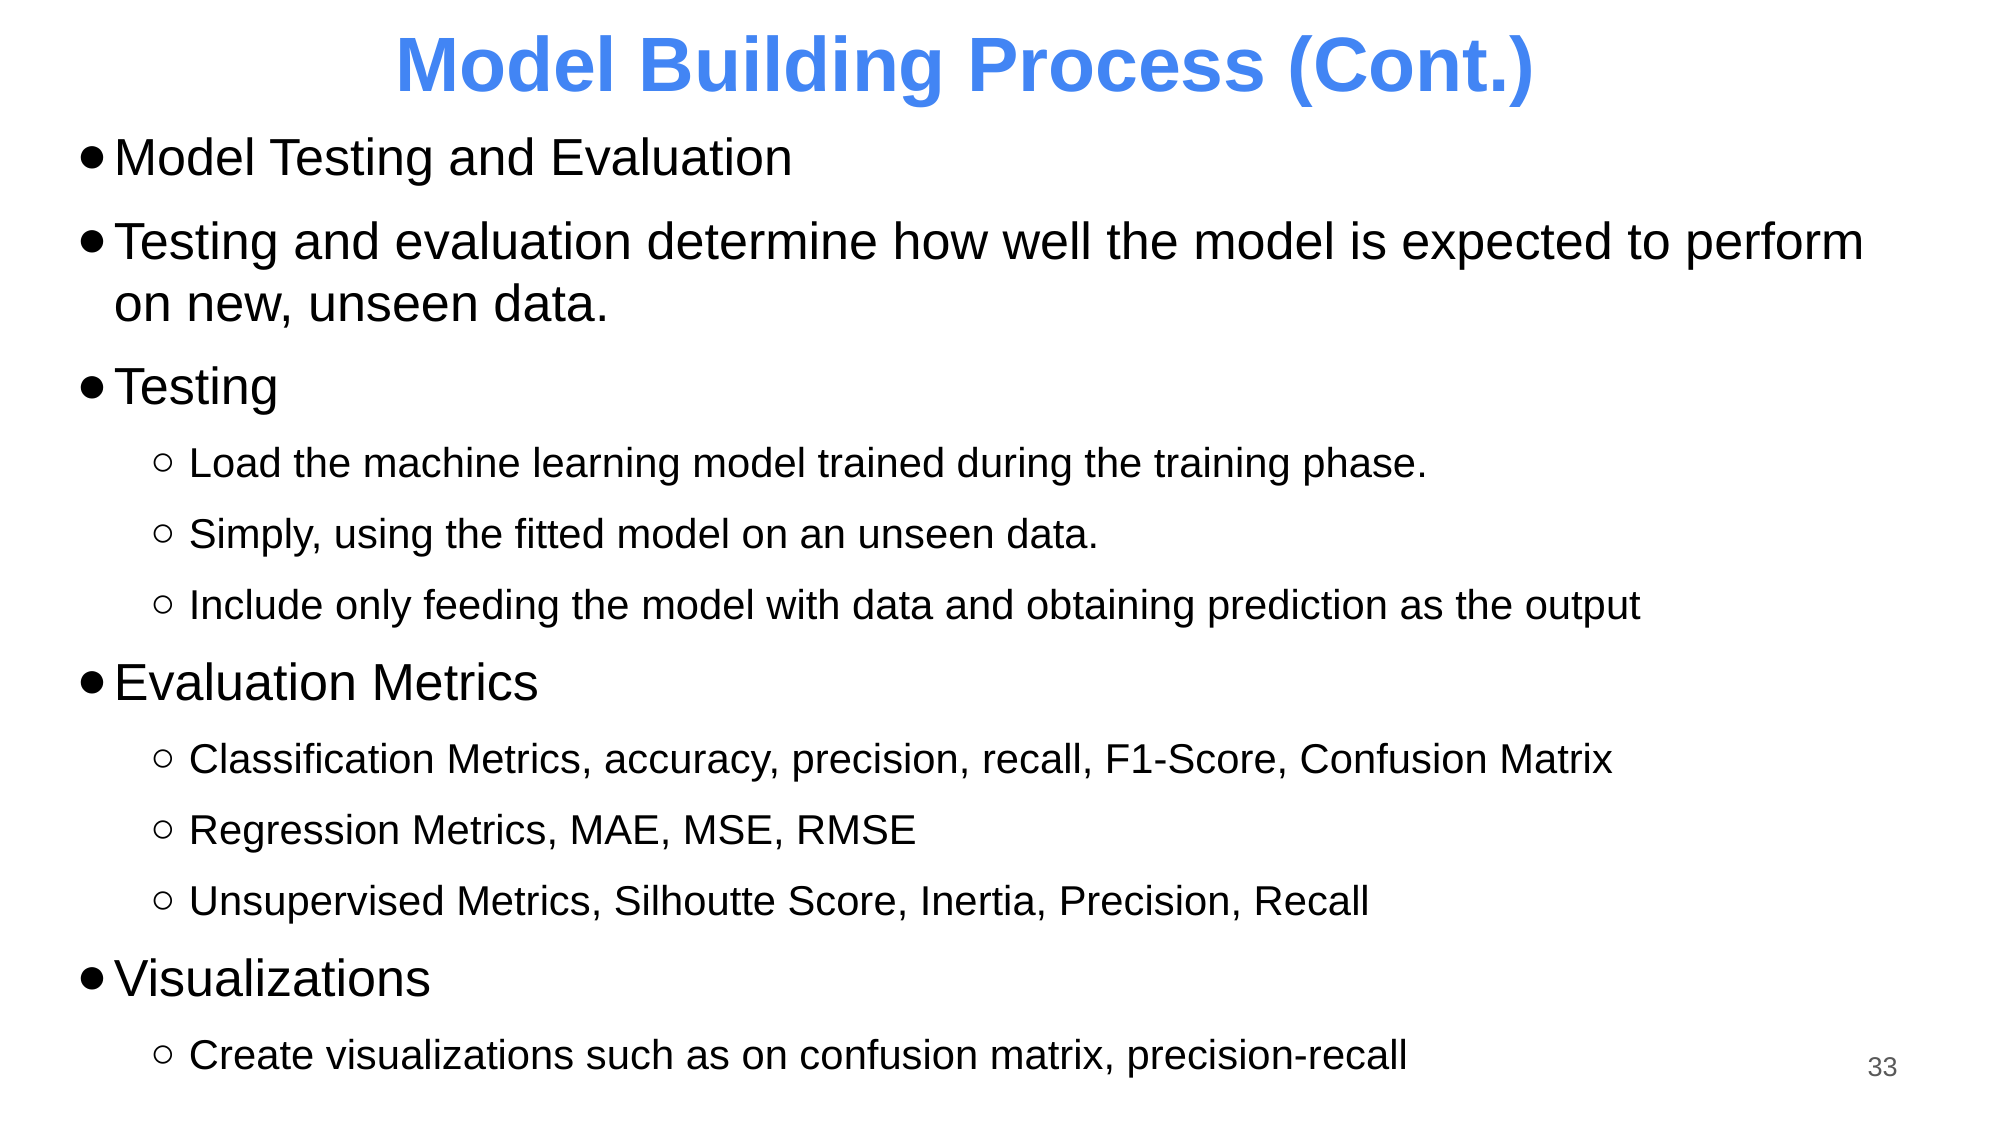

Model Building Process (Cont.)
Model Testing and Evaluation
Testing and evaluation determine how well the model is expected to perform on new, unseen data.
Testing
Load the machine learning model trained during the training phase.
Simply, using the fitted model on an unseen data.
Include only feeding the model with data and obtaining prediction as the output
Evaluation Metrics
Classification Metrics, accuracy, precision, recall, F1-Score, Confusion Matrix
Regression Metrics, MAE, MSE, RMSE
Unsupervised Metrics, Silhoutte Score, Inertia, Precision, Recall
Visualizations
Create visualizations such as on confusion matrix, precision-recall
33